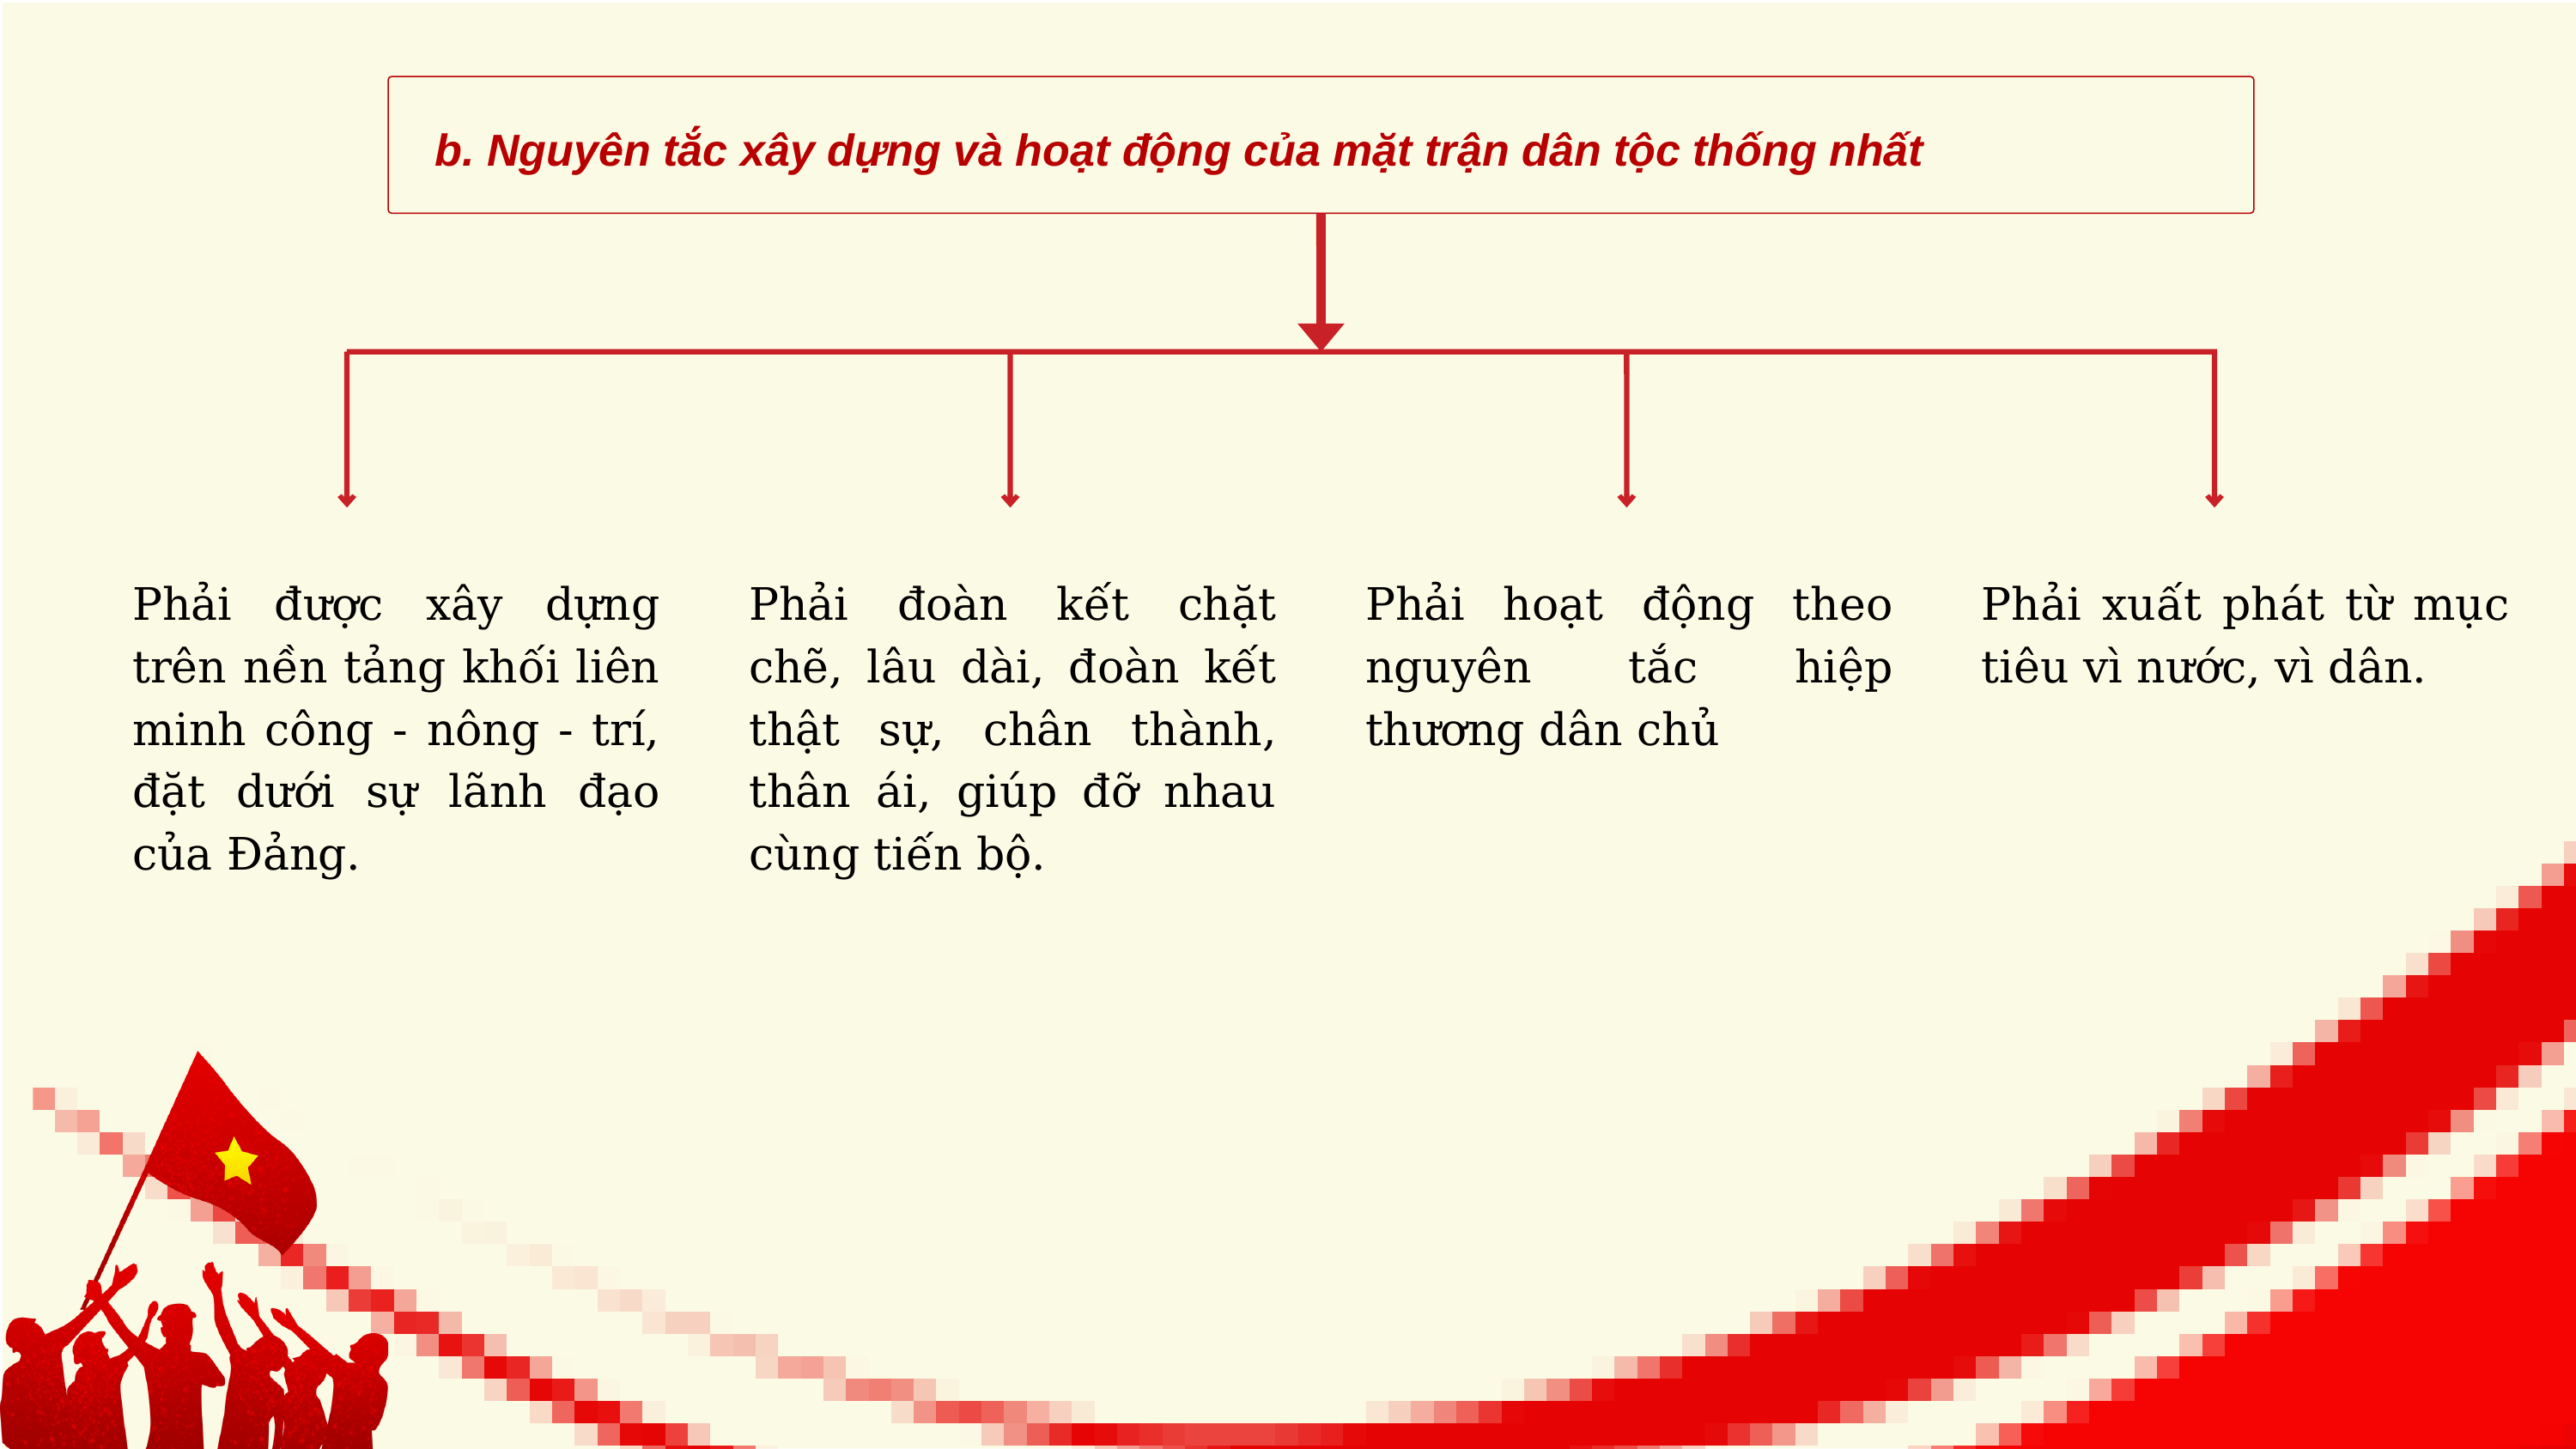

b. Nguyên tắc xây dựng và hoạt động của mặt trận dân tộc thống nhất

5.1.5. Phương thức xây dựng khối đại đoàn kết toàn dân tộc

Phải được xây dựng trên nền tảng khối liên minh công - nông - trí, đặt dưới sự lãnh đạo của Đảng.
Phải đoàn kết chặt chẽ, lâu dài, đoàn kết thật sự, chân thành, thân ái, giúp đỡ nhau cùng tiến bộ.
Phải hoạt động theo nguyên tắc hiệp thương dân chủ
Phải xuất phát từ mục tiêu vì nước, vì dân.

3. Thành lập đoàn thể, tổ chức quần chúng phù hợp với từng đối tượng để tập hợp quần chúng nhân dân

2. Cần phải làm cho tốt công tác vận động quần chúng (dân vận)

1. Các đoàn thể, tổ chức quần chúng được tập hợp và đoàn kết trong mặt trận dân tộc thống nhất